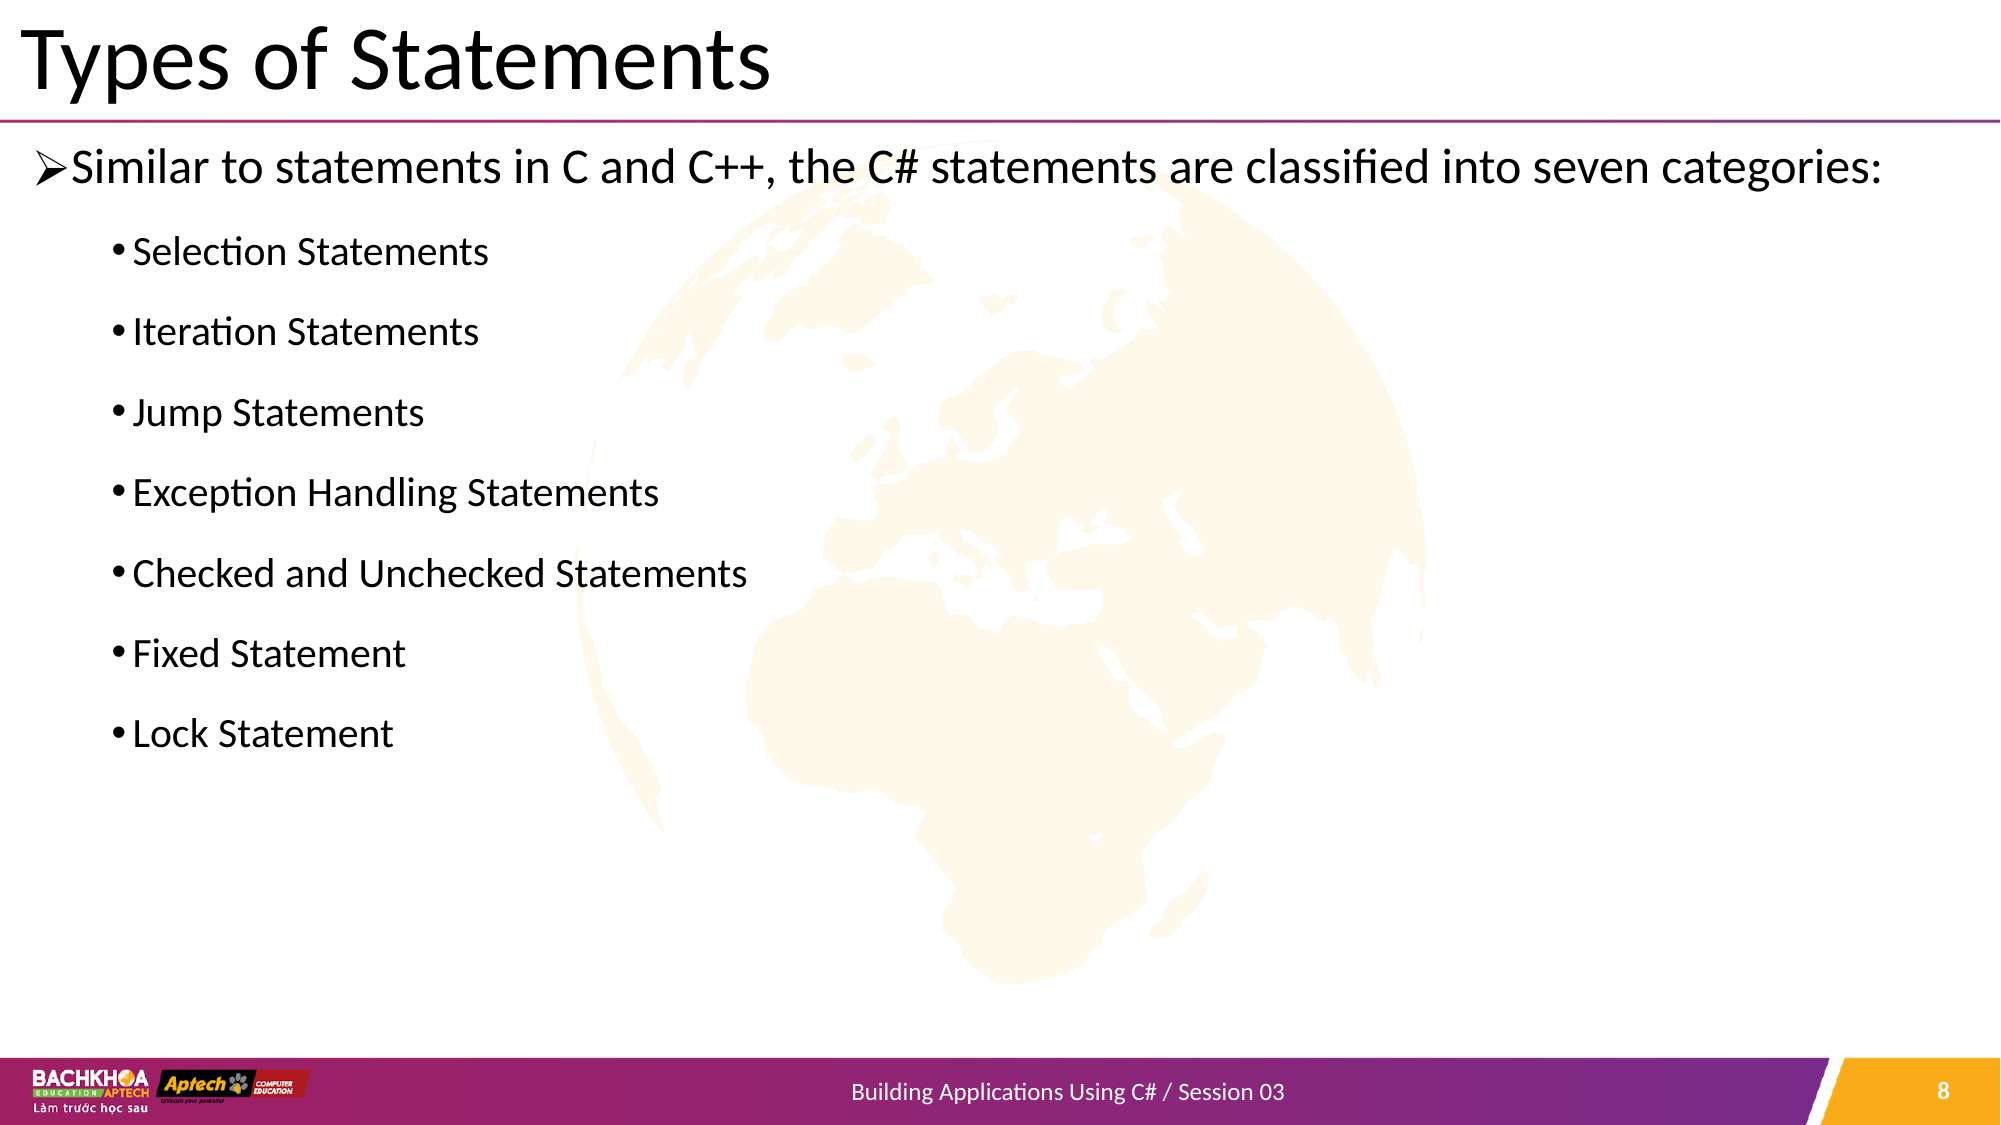

# Types of Statements
Similar to statements in C and C++, the C# statements are classified into seven categories:
Selection Statements
Iteration Statements
Jump Statements
Exception Handling Statements
Checked and Unchecked Statements
Fixed Statement
Lock Statement

8
Building Applications Using C# / Session 03